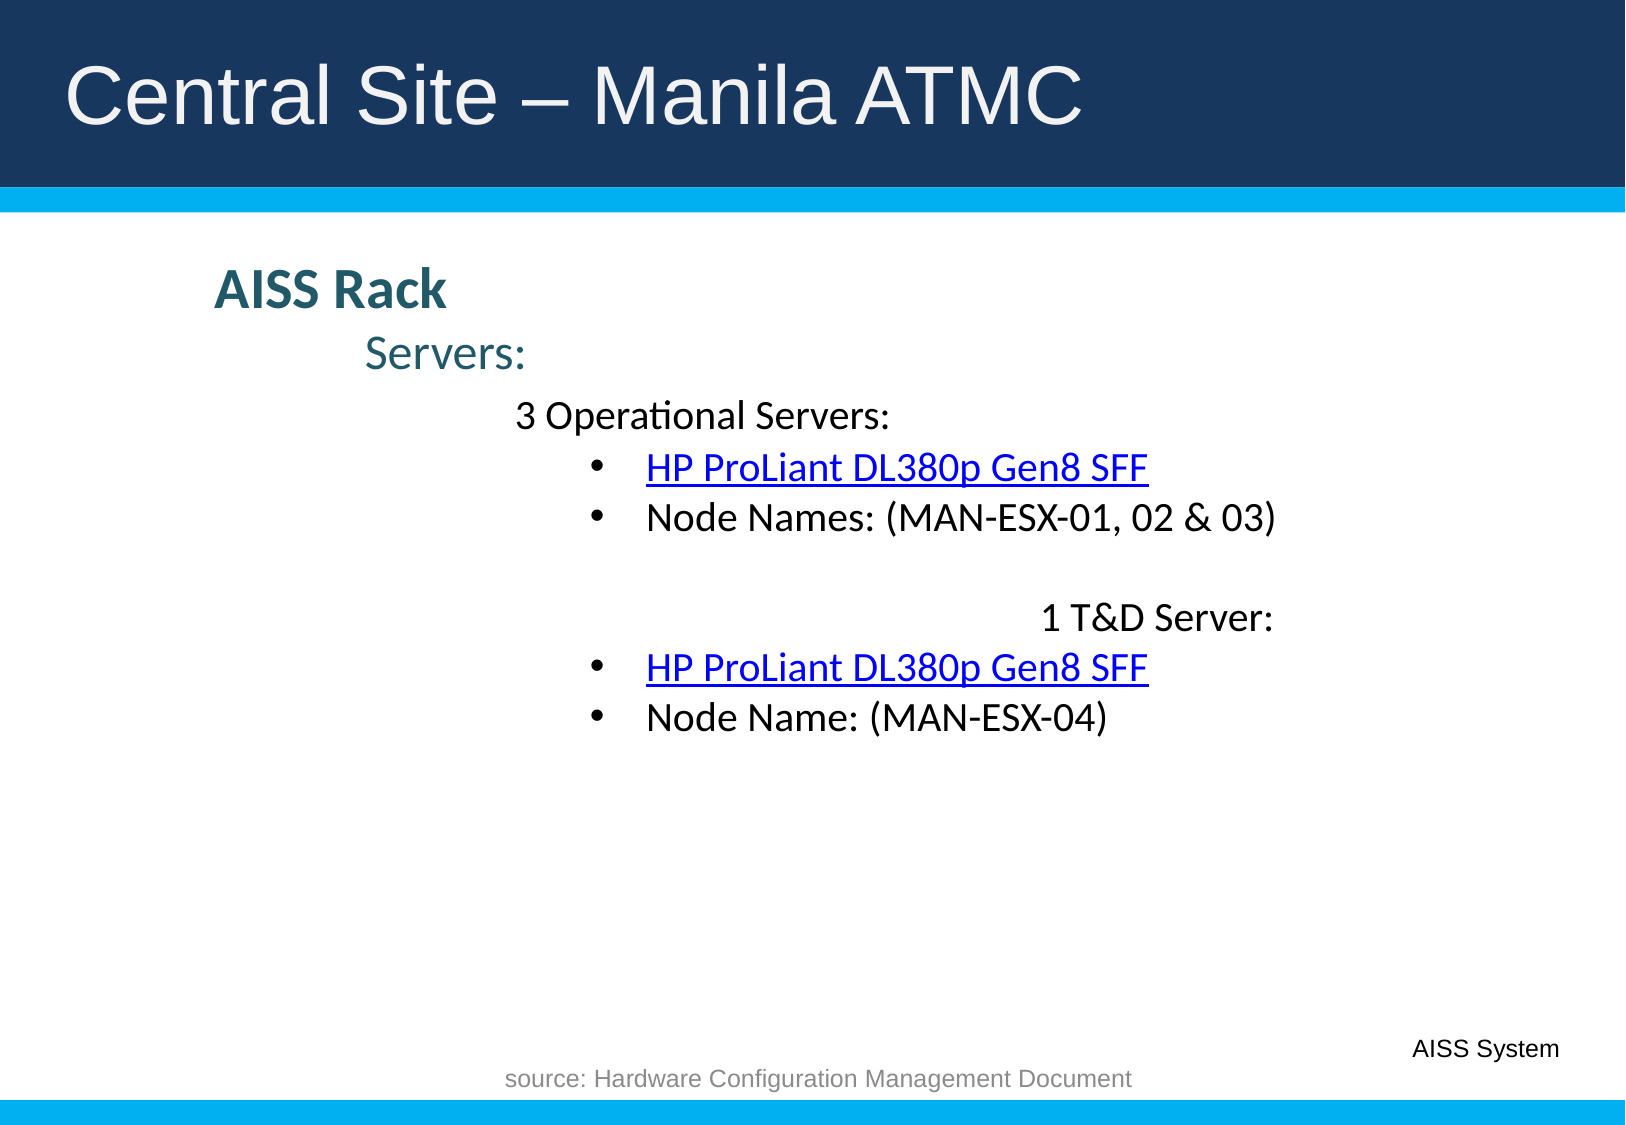

Central Site – Manila ATMC

Title

	AISS Rack
		Servers:
			3 Operational Servers:
HP ProLiant DL380p Gen8 SFF
Node Names: (MAN-ESX-01, 02 & 03)

			1 T&D Server:
HP ProLiant DL380p Gen8 SFF
Node Name: (MAN-ESX-04)

AISS System
source: Hardware Configuration Management Document